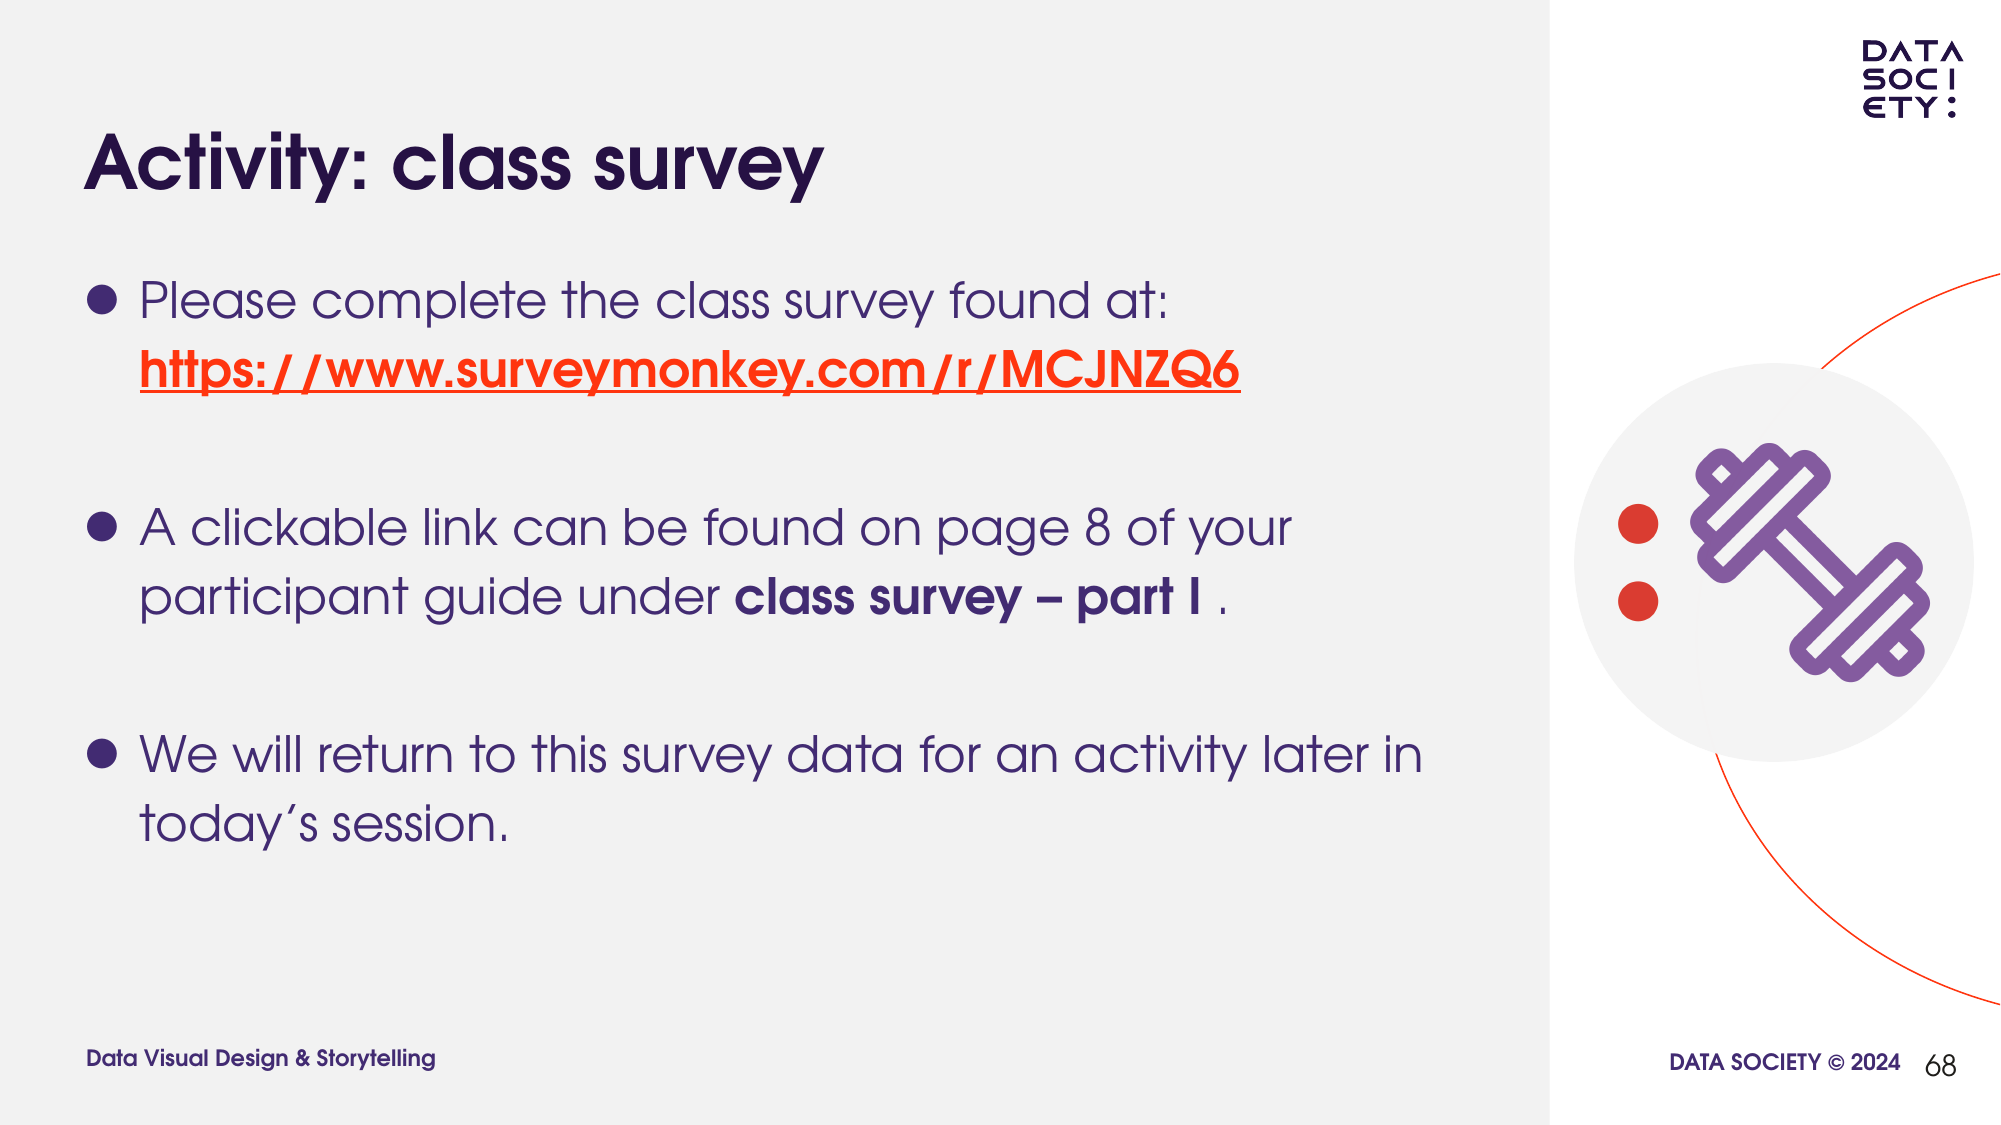

# Activity: class survey
Please complete the class survey found at: https://www.surveymonkey.com/r/MCJNZQ6

A clickable link can be found on page 8 of your participant guide under class survey – part I .

We will return to this survey data for an activity later in today’s session.

68